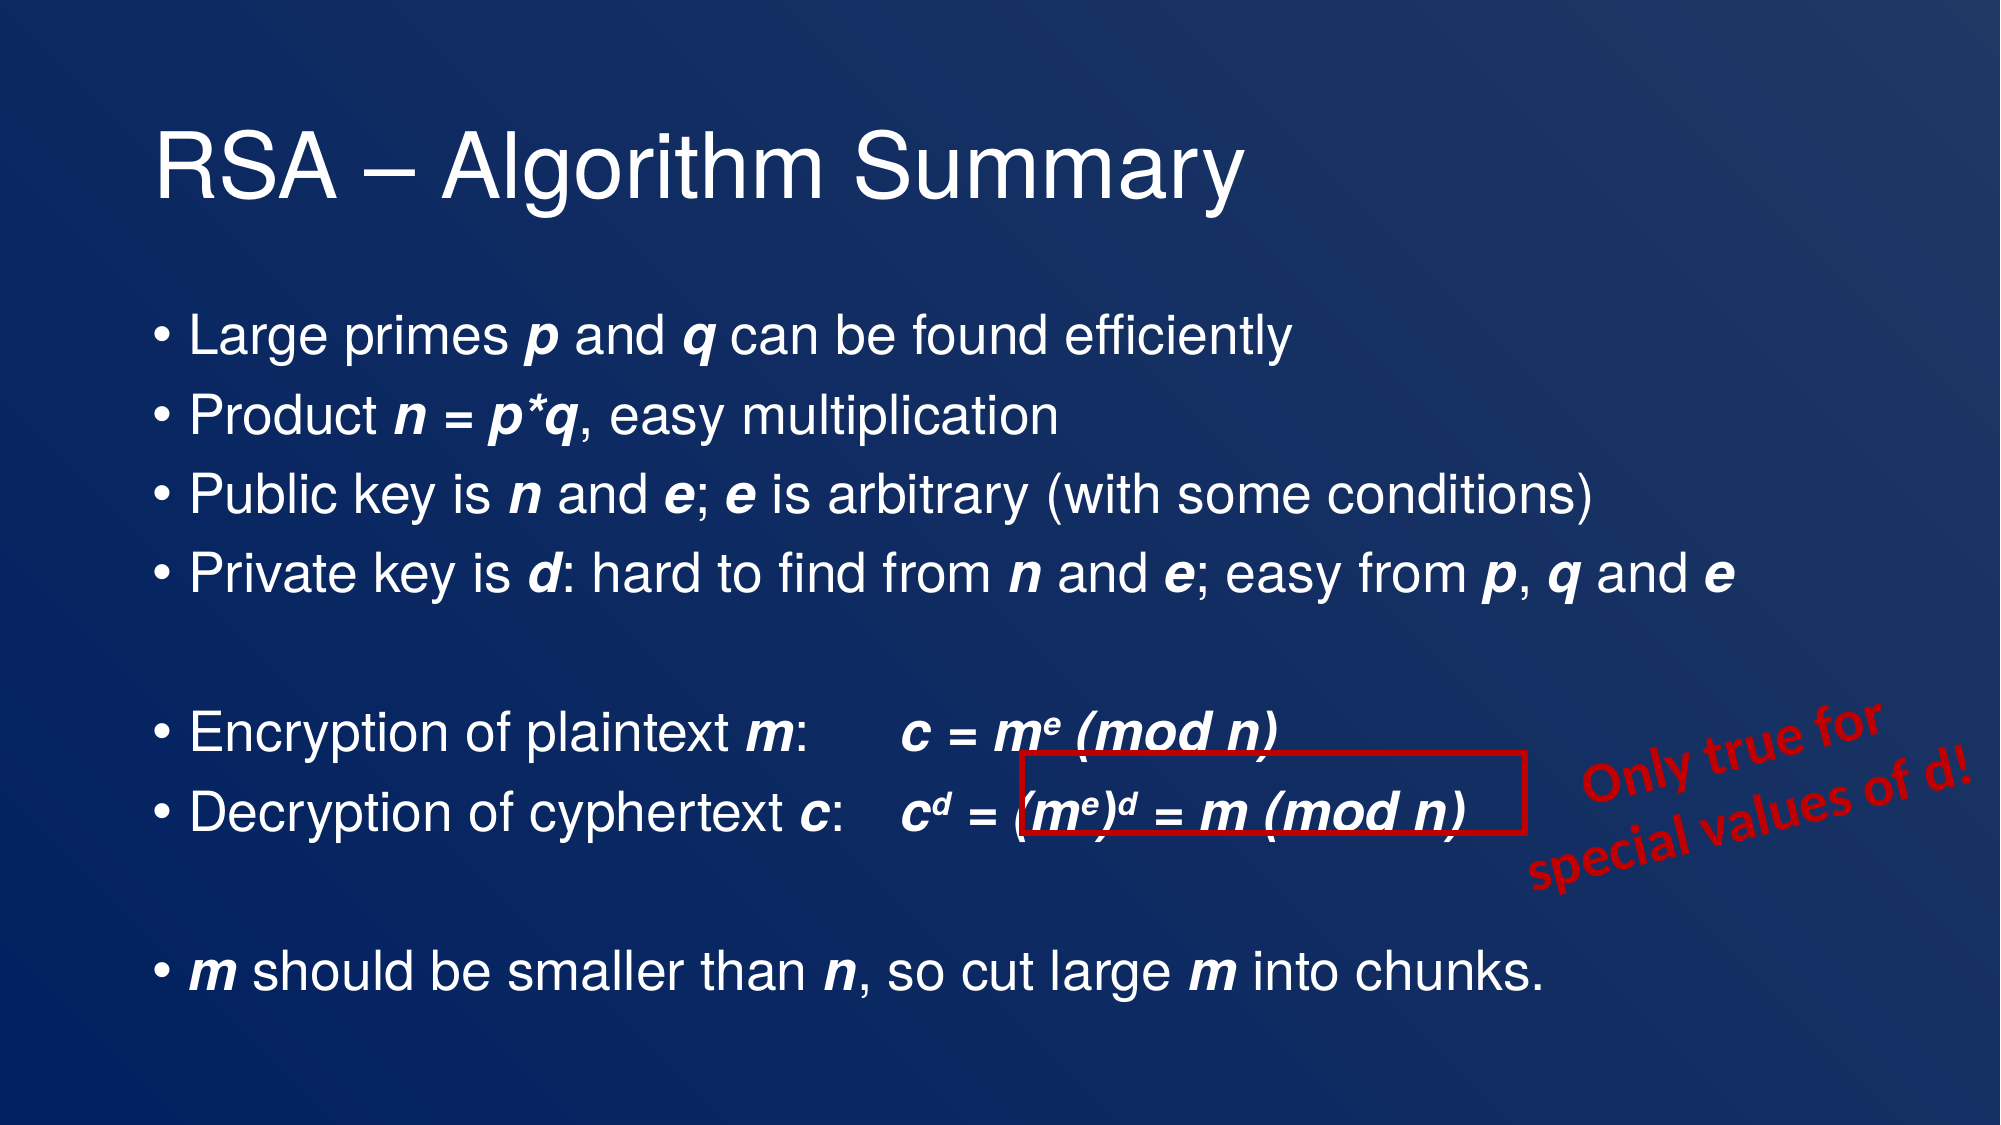

# RSA – Algorithm Summary
Large primes p and q can be found efficiently
Product n = p*q, easy multiplication
Public key is n and e; e is arbitrary (with some conditions)
Private key is d: hard to find from n and e; easy from p, q and e

Encryption of plaintext m:   	c = me (mod n)
Decryption of cyphertext c: 	cd = (me)d = m (mod n)

m should be smaller than n, so cut large m into chunks.
Only true for special values of d!